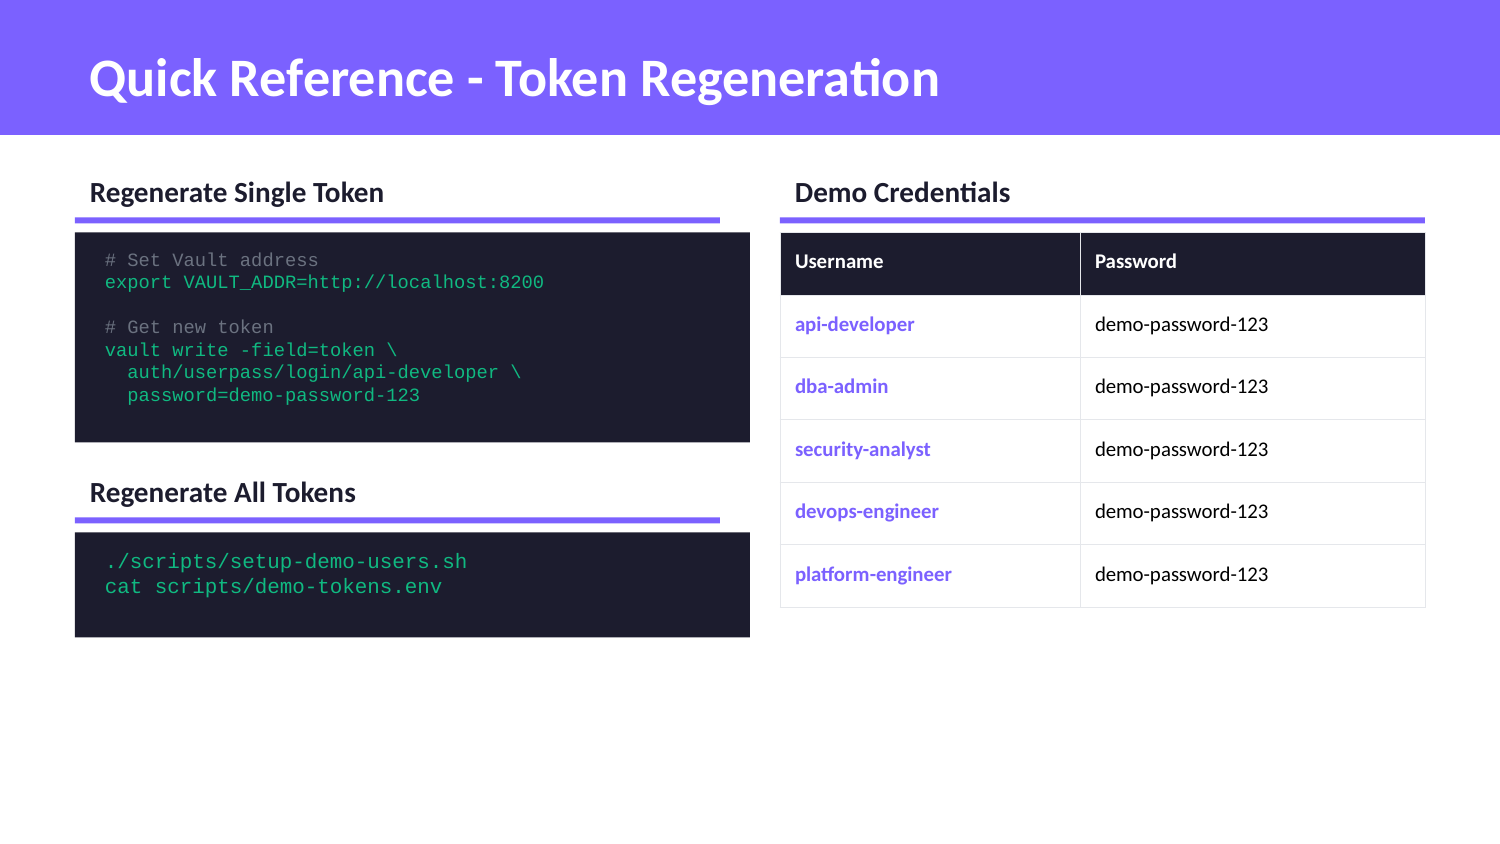

Quick Reference - Token Regeneration
Regenerate Single Token
Demo Credentials

| Username | Password |
| --- | --- |
| api-developer | demo-password-123 |
| dba-admin | demo-password-123 |
| security-analyst | demo-password-123 |
| devops-engineer | demo-password-123 |
| platform-engineer | demo-password-123 |
# Set Vault address
export VAULT_ADDR=http://localhost:8200

# Get new token
vault write -field=token \
  auth/userpass/login/api-developer \
  password=demo-password-123
Regenerate All Tokens

./scripts/setup-demo-users.sh
cat scripts/demo-tokens.env